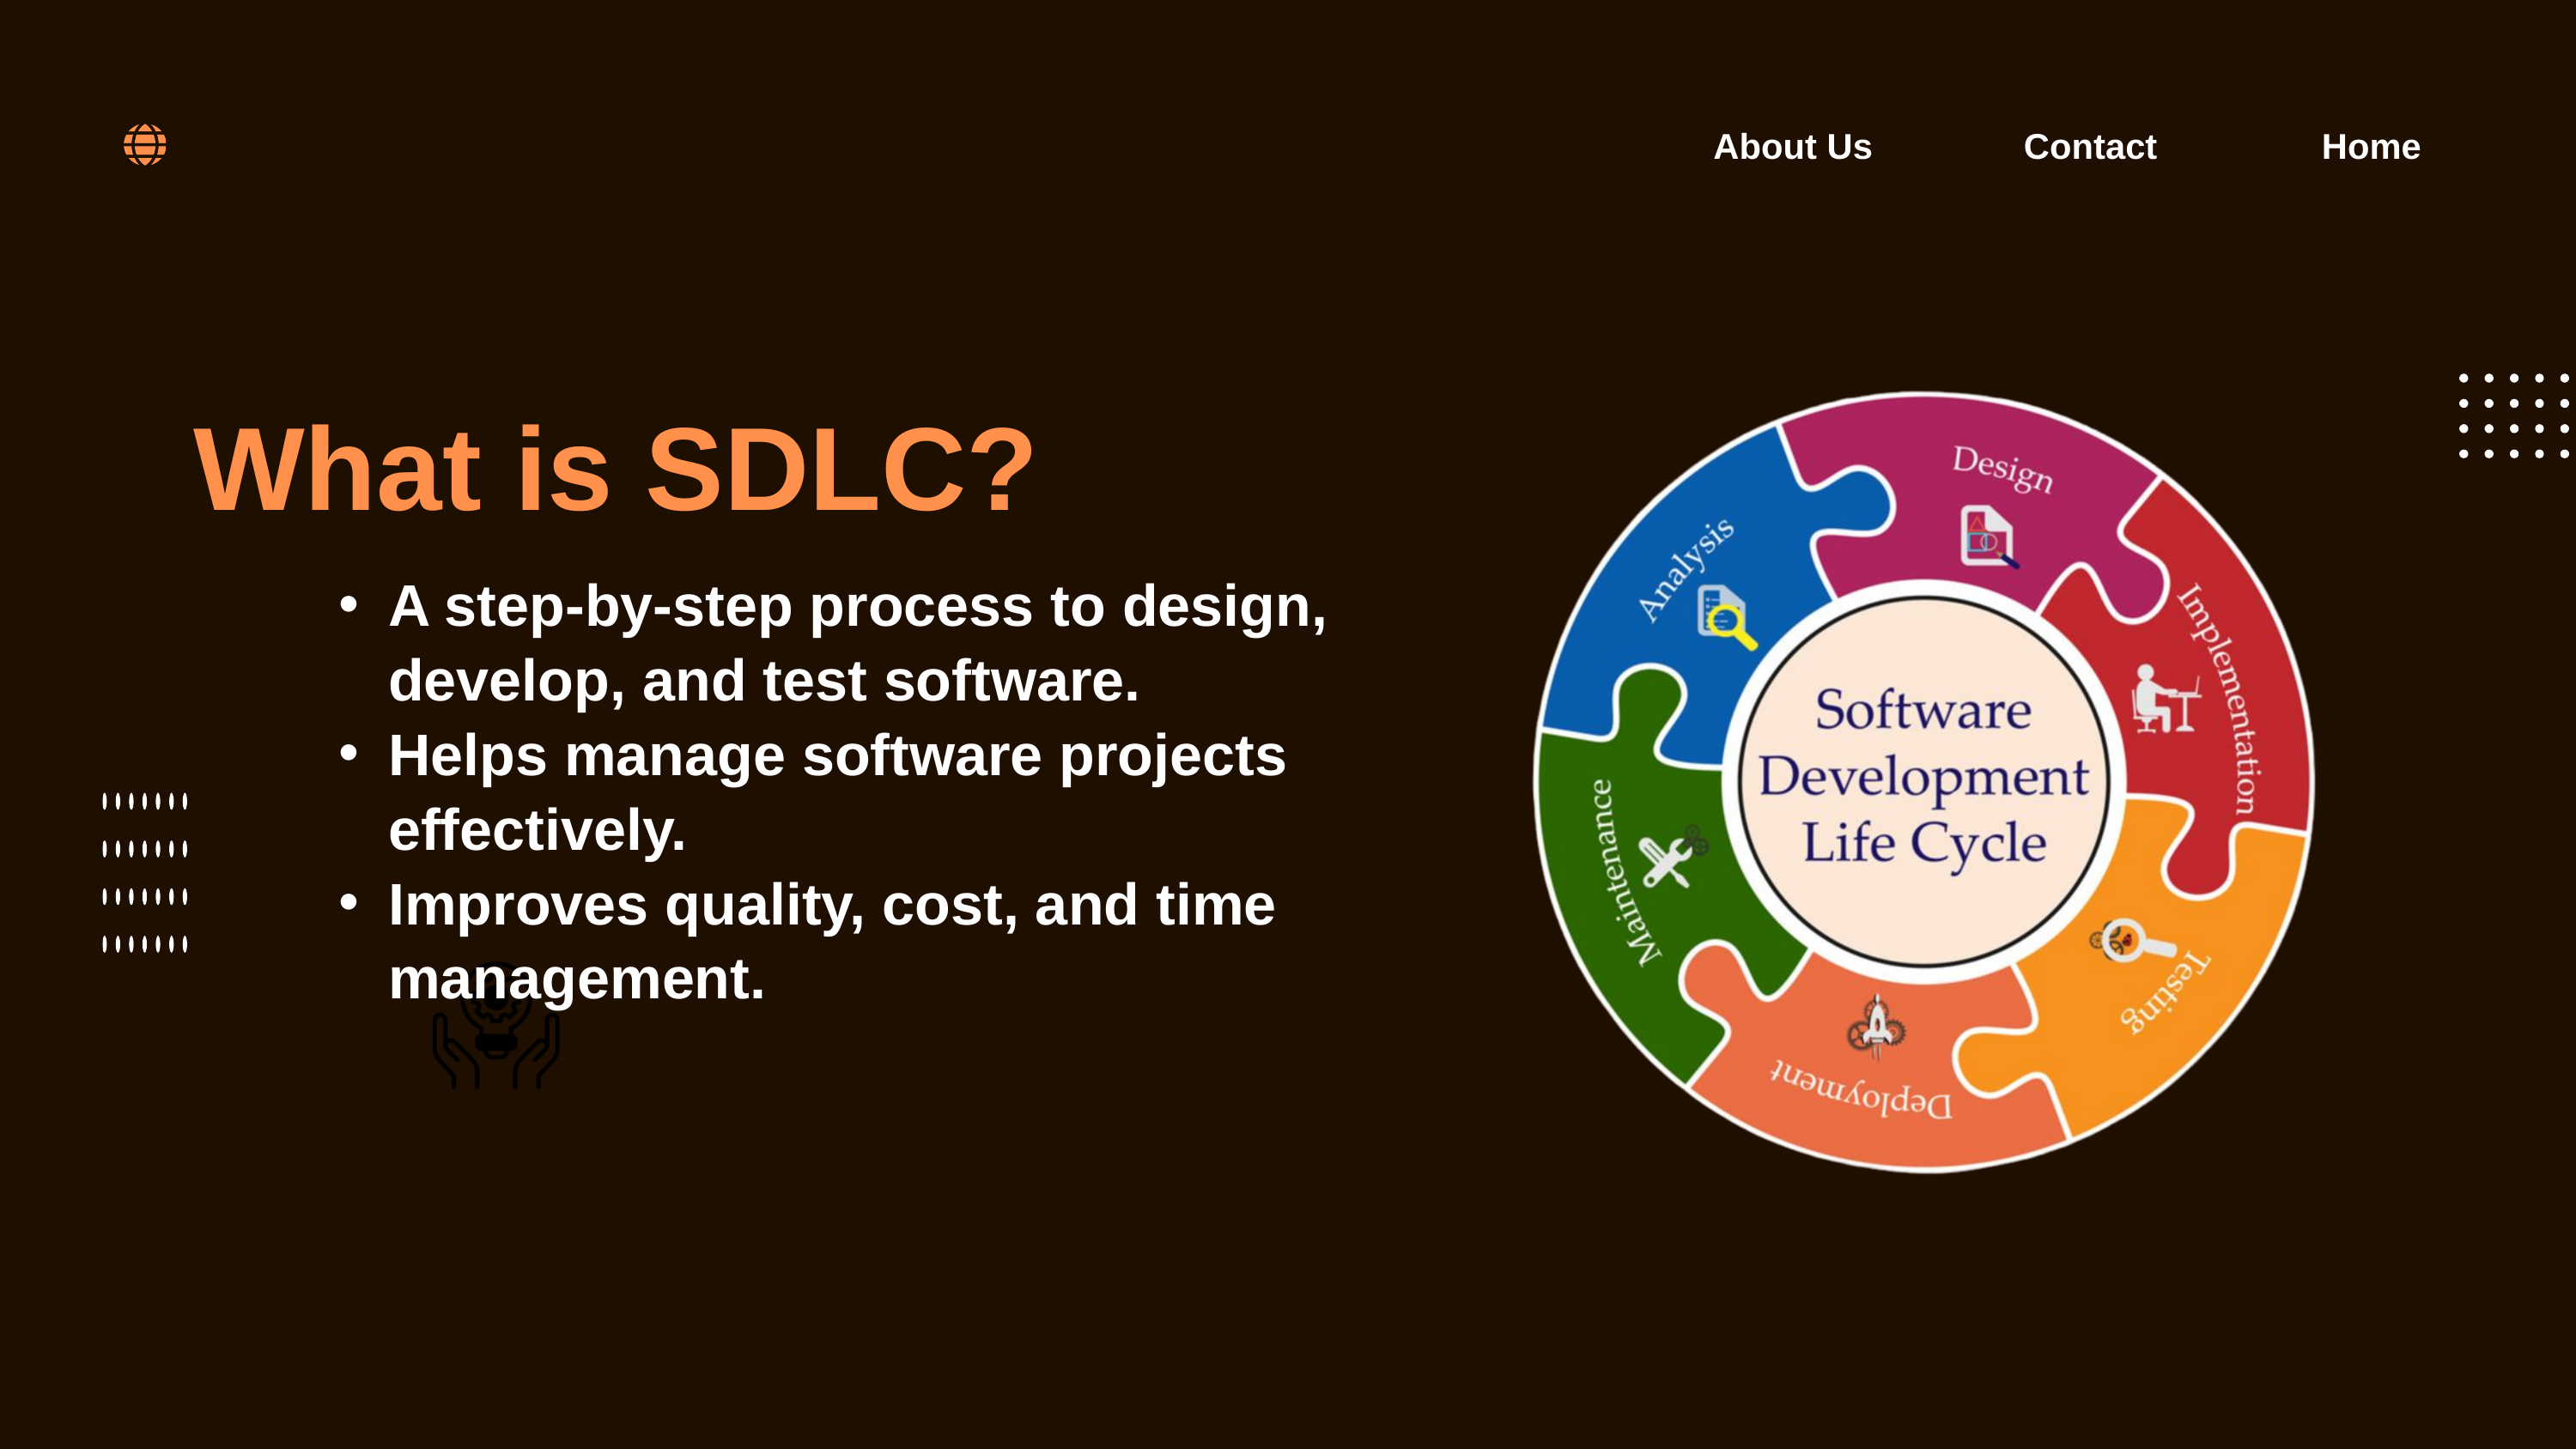

About Us
Contact
Home

What is SDLC?

A step-by-step process to design, develop, and test software.
Helps manage software projects effectively.
Improves quality, cost, and time management.

Pioneering the Web Future

Lorem ipsum dolor sit amet, consectetur adipiscing elit. Etiam ac tortor aliquam,